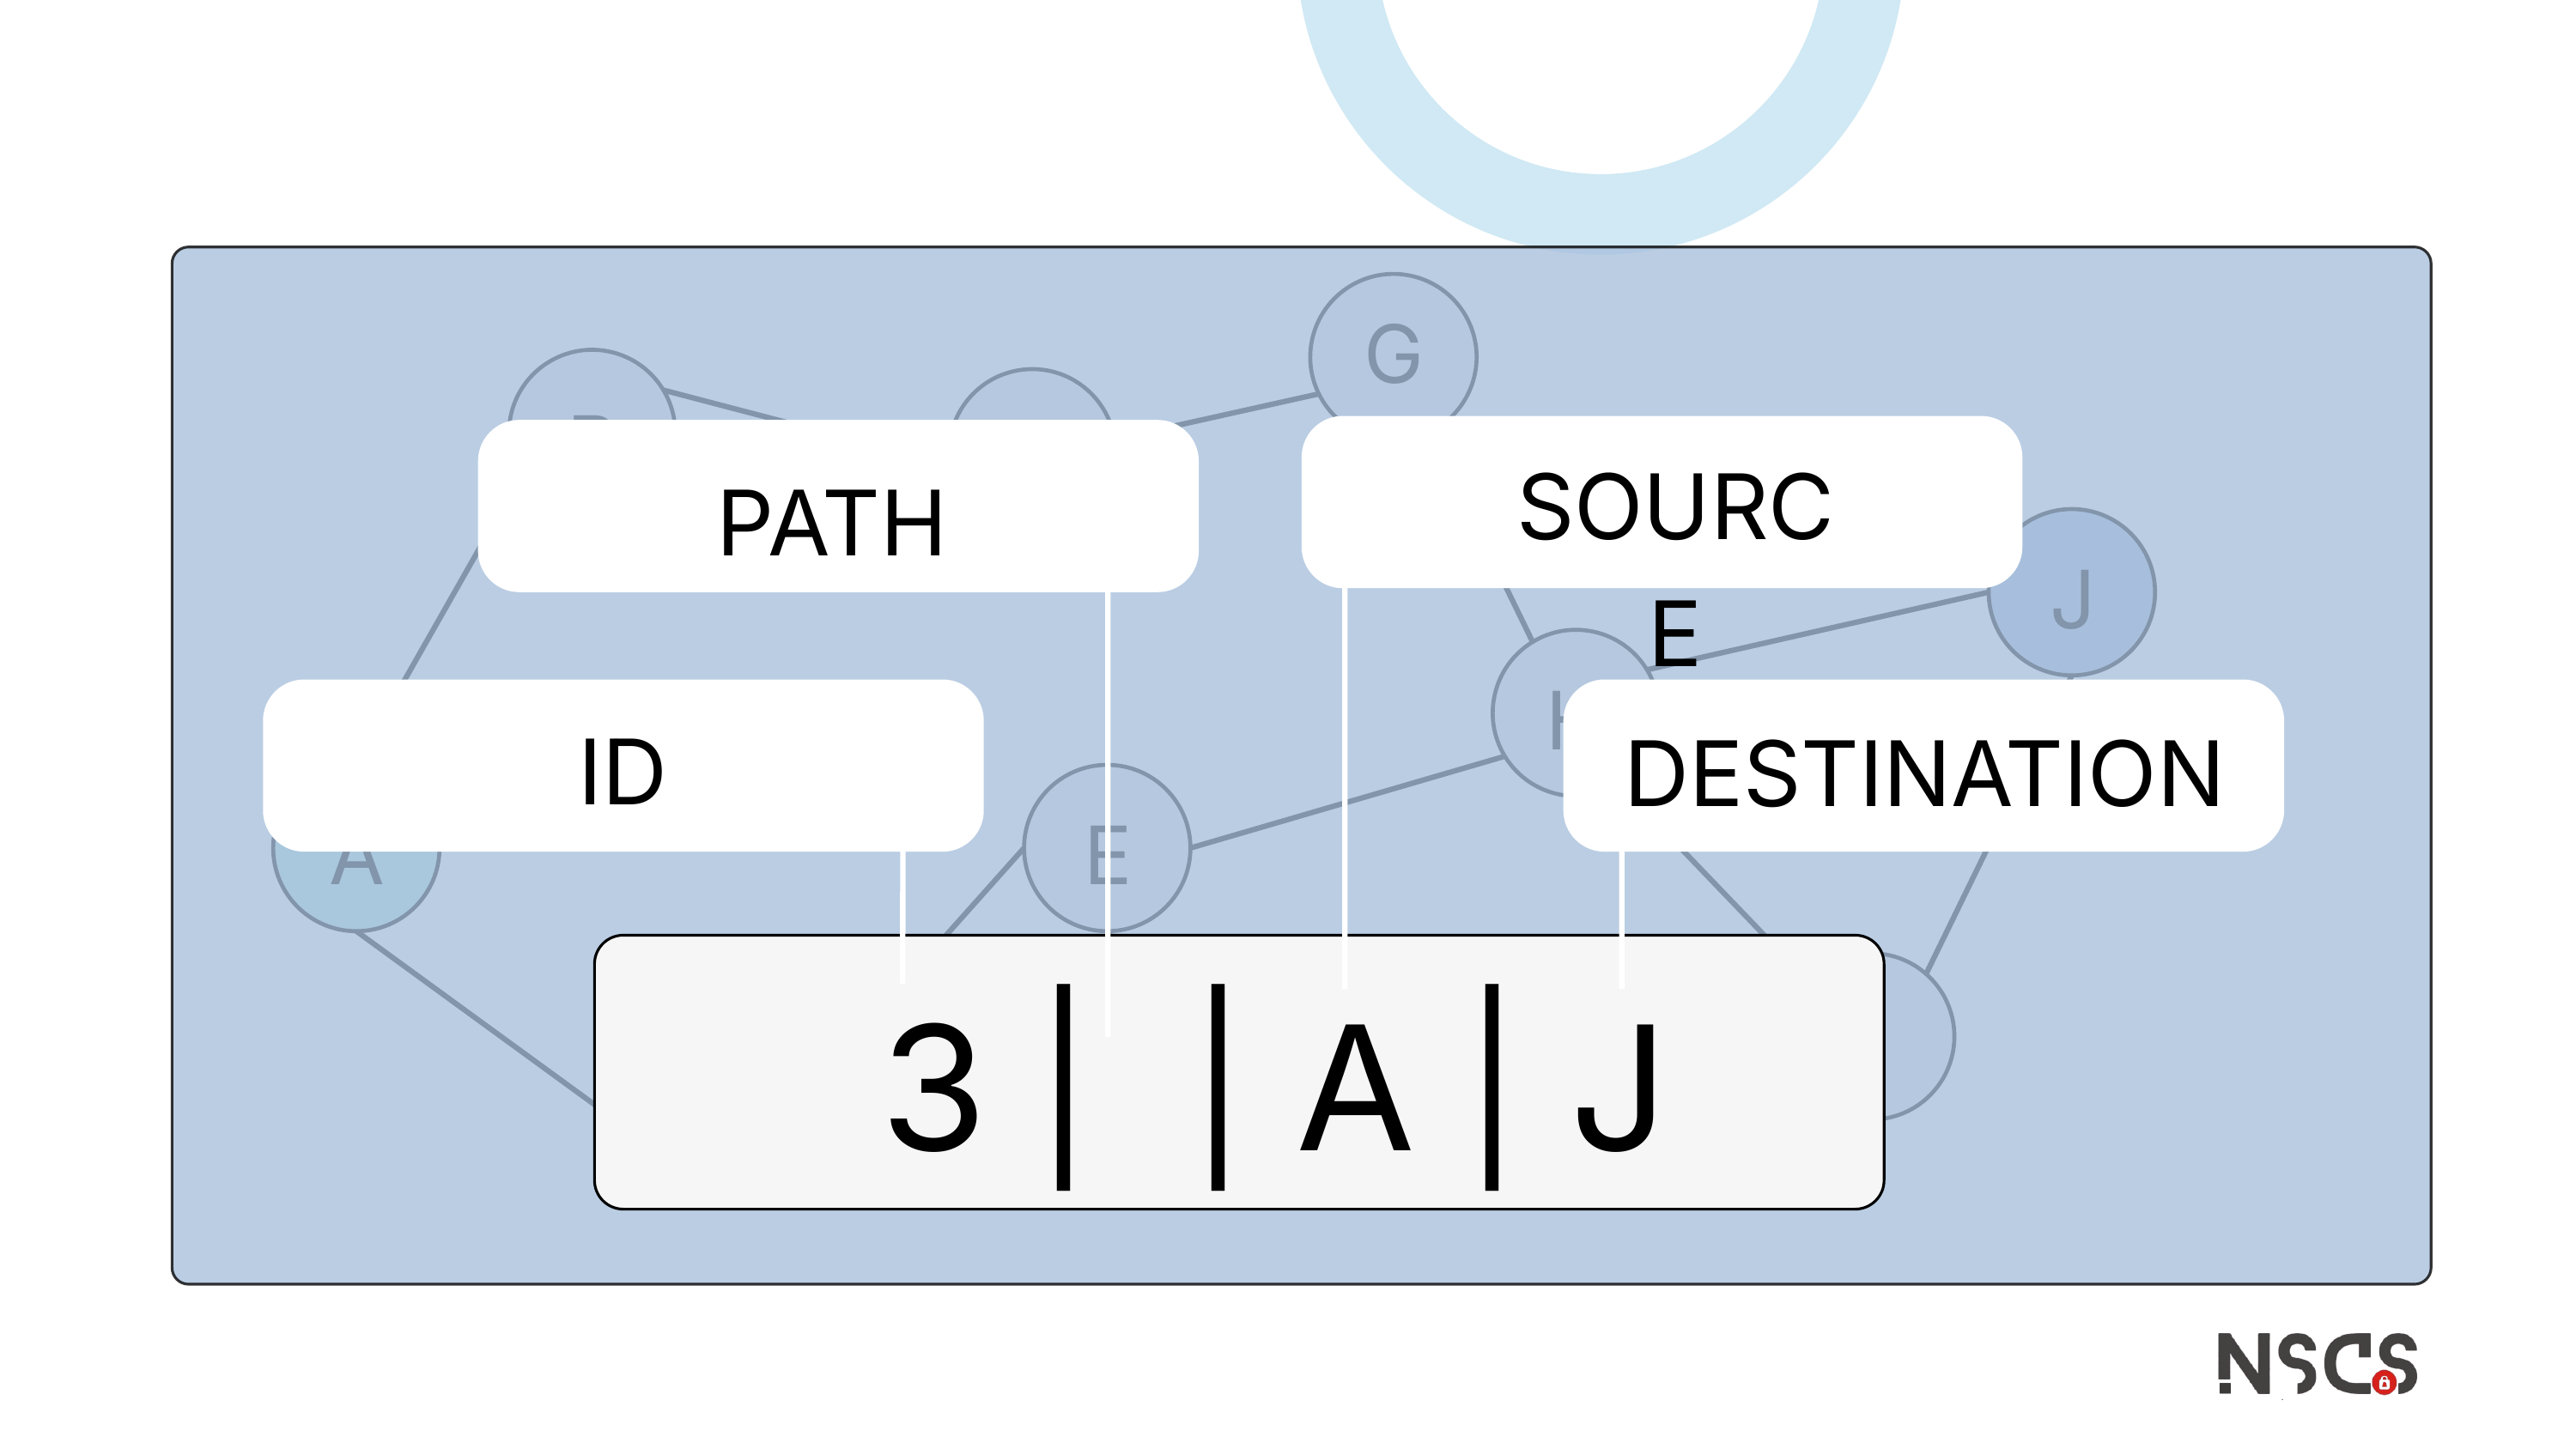

G

B

D

SOURCE

PATH

J

H

 ID
DESTINATION

A
E

3 |  | A | J

I

C
F